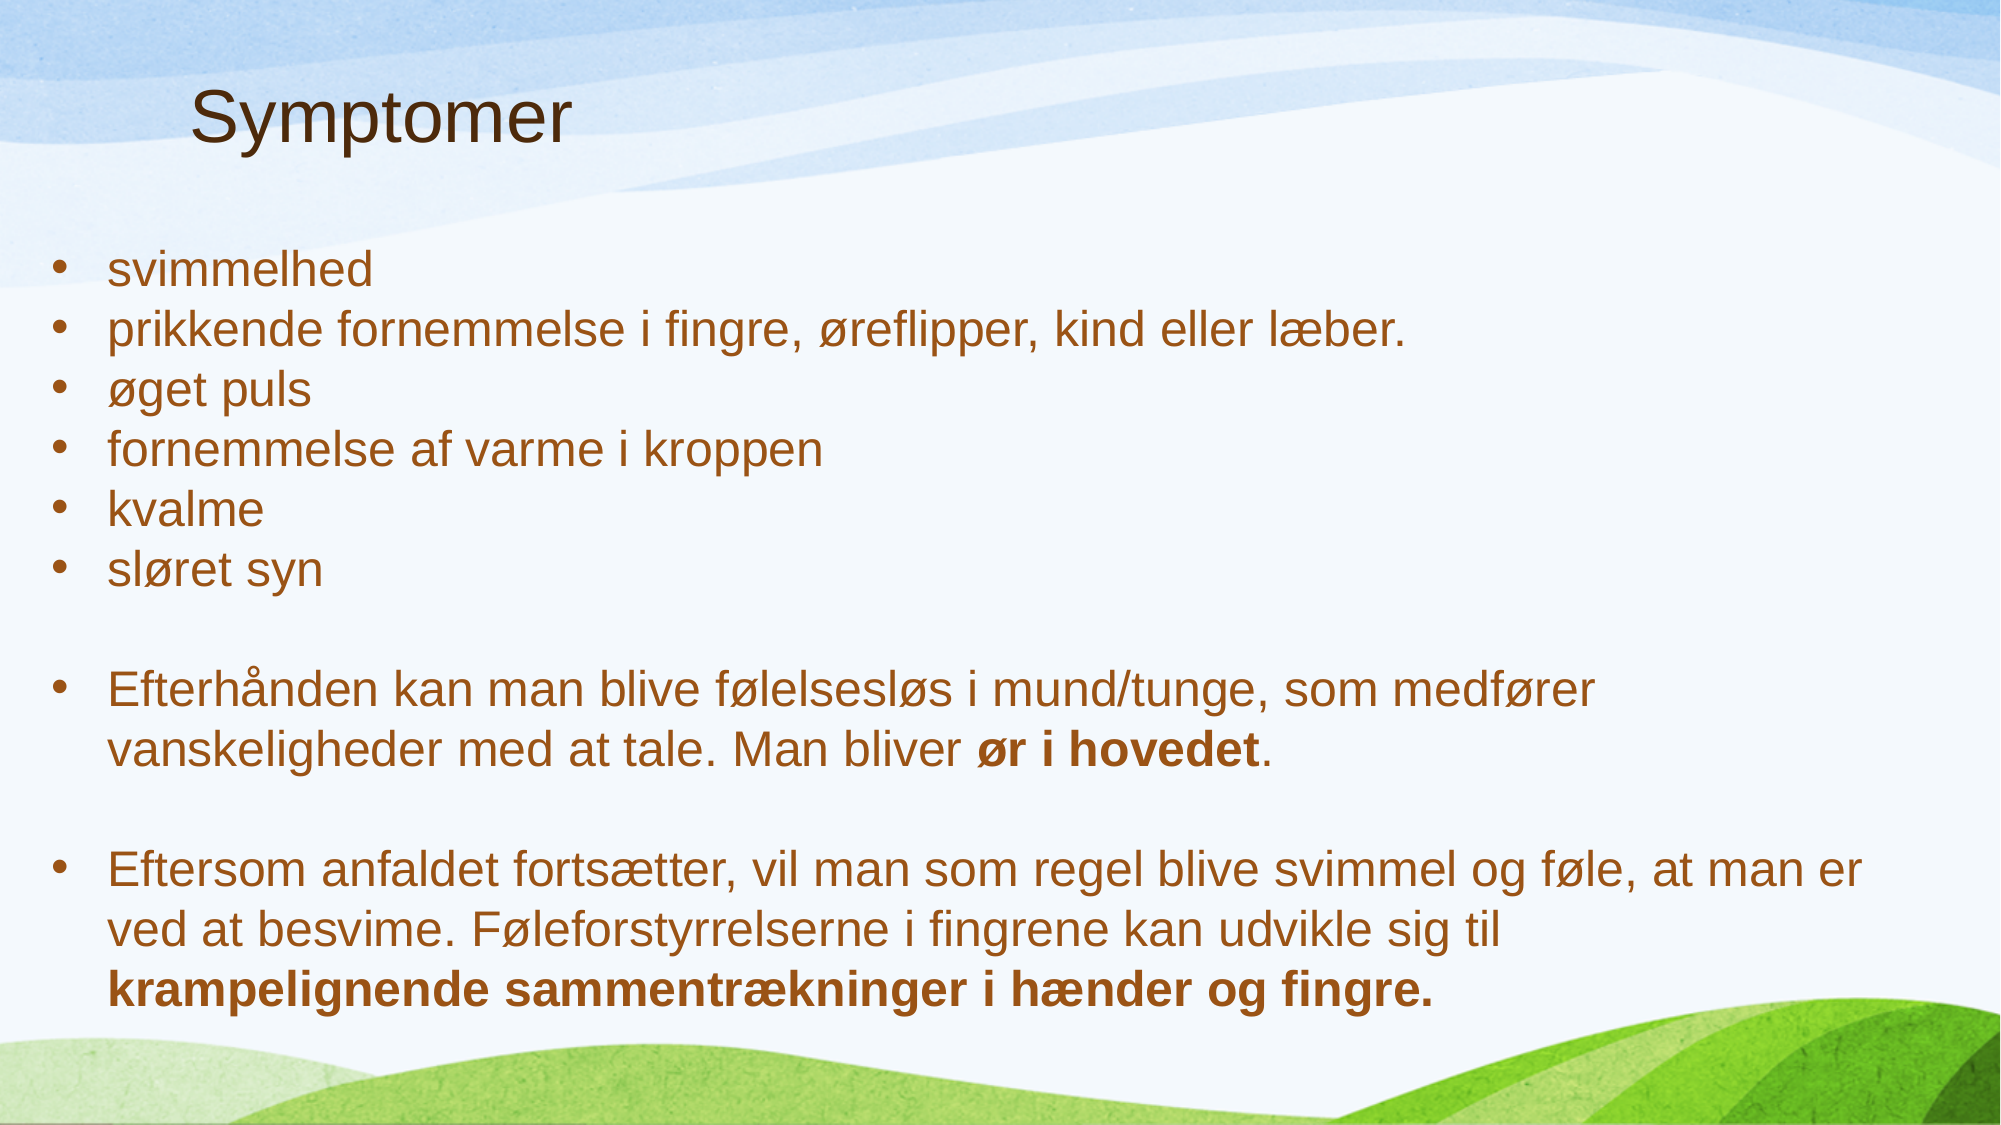

# Symptomer
svimmelhed
prikkende fornemmelse i fingre, øreflipper, kind eller læber.
øget puls
fornemmelse af varme i kroppen
kvalme
sløret syn

Efterhånden kan man blive følelsesløs i mund/tunge, som medfører vanskeligheder med at tale. Man bliver ør i hovedet.

Eftersom anfaldet fortsætter, vil man som regel blive svimmel og føle, at man er ved at besvime. Føleforstyrrelserne i fingrene kan udvikle sig til krampelignende sammentrækninger i hænder og fingre.